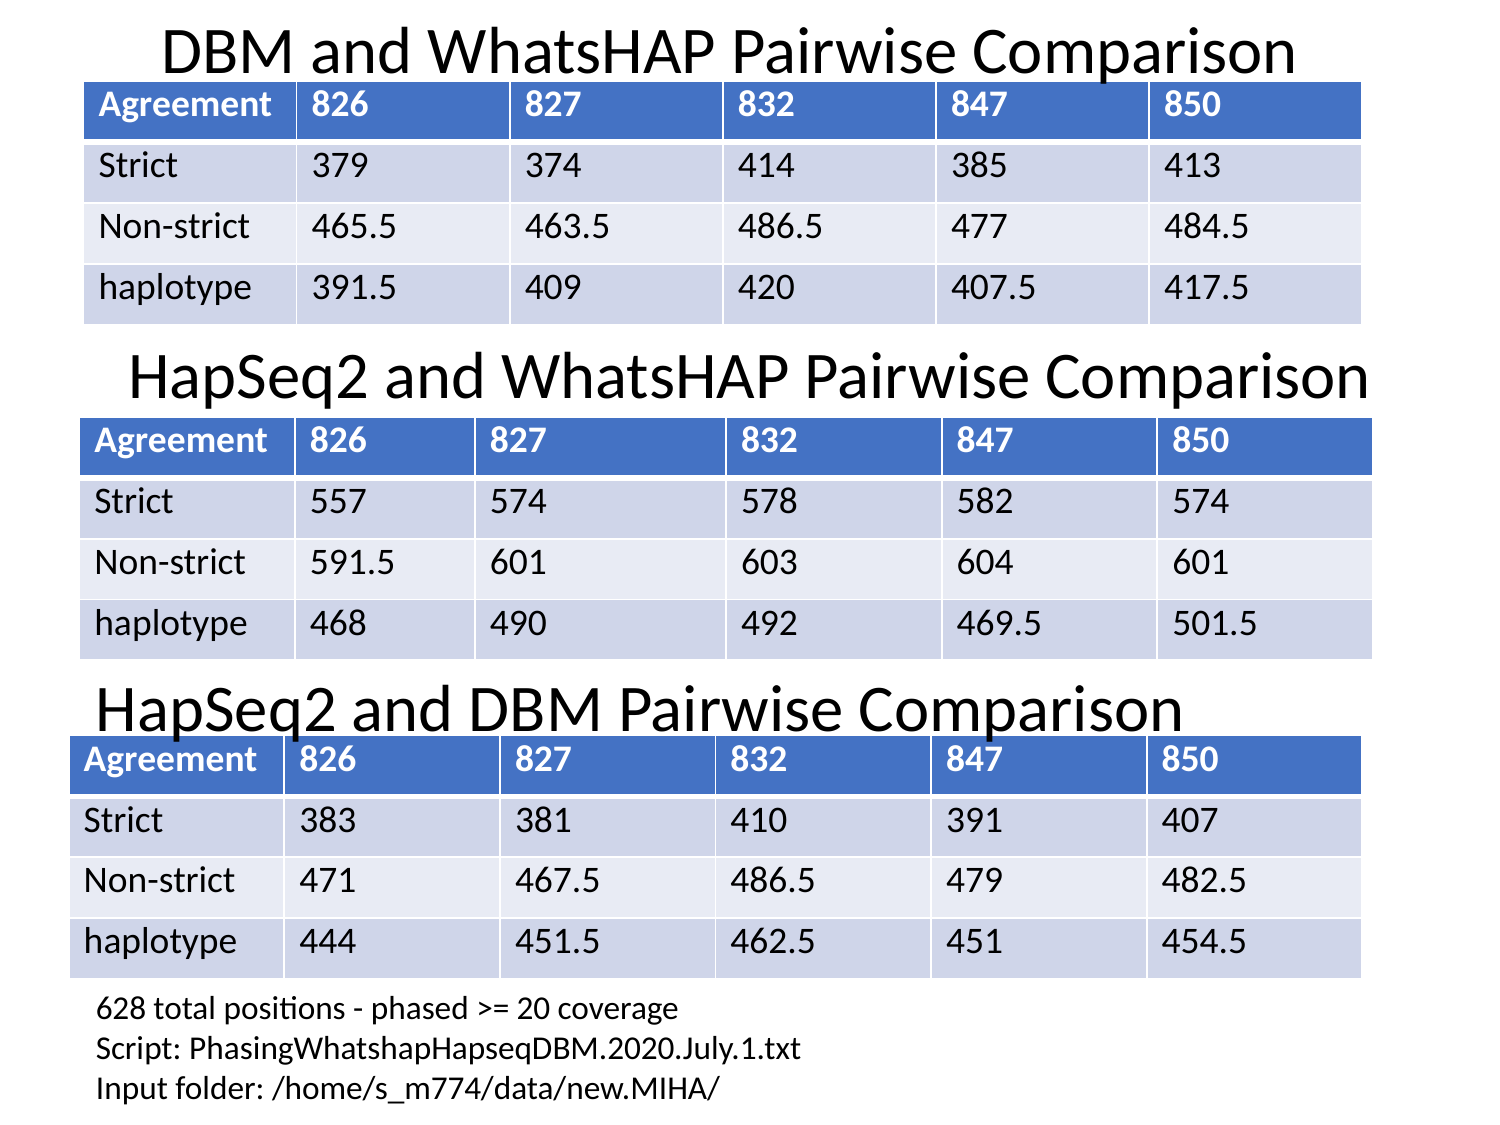

DBM and WhatsHAP Pairwise Comparison
| Agreement | 826 | 827 | 832 | 847 | 850 |
| --- | --- | --- | --- | --- | --- |
| Strict | 379 | 374 | 414 | 385 | 413 |
| Non-strict | 465.5 | 463.5 | 486.5 | 477 | 484.5 |
| haplotype | 391.5 | 409 | 420 | 407.5 | 417.5 |
HapSeq2 and WhatsHAP Pairwise Comparison
| Agreement | 826 | 827 | 832 | 847 | 850 |
| --- | --- | --- | --- | --- | --- |
| Strict | 557 | 574 | 578 | 582 | 574 |
| Non-strict | 591.5 | 601 | 603 | 604 | 601 |
| haplotype | 468 | 490 | 492 | 469.5 | 501.5 |
HapSeq2 and DBM Pairwise Comparison
| Agreement | 826 | 827 | 832 | 847 | 850 |
| --- | --- | --- | --- | --- | --- |
| Strict | 383 | 381 | 410 | 391 | 407 |
| Non-strict | 471 | 467.5 | 486.5 | 479 | 482.5 |
| haplotype | 444 | 451.5 | 462.5 | 451 | 454.5 |
628 total positions - phased >= 20 coverage
Script: PhasingWhatshapHapseqDBM.2020.July.1.txt
Input folder: /home/s_m774/data/new.MIHA/